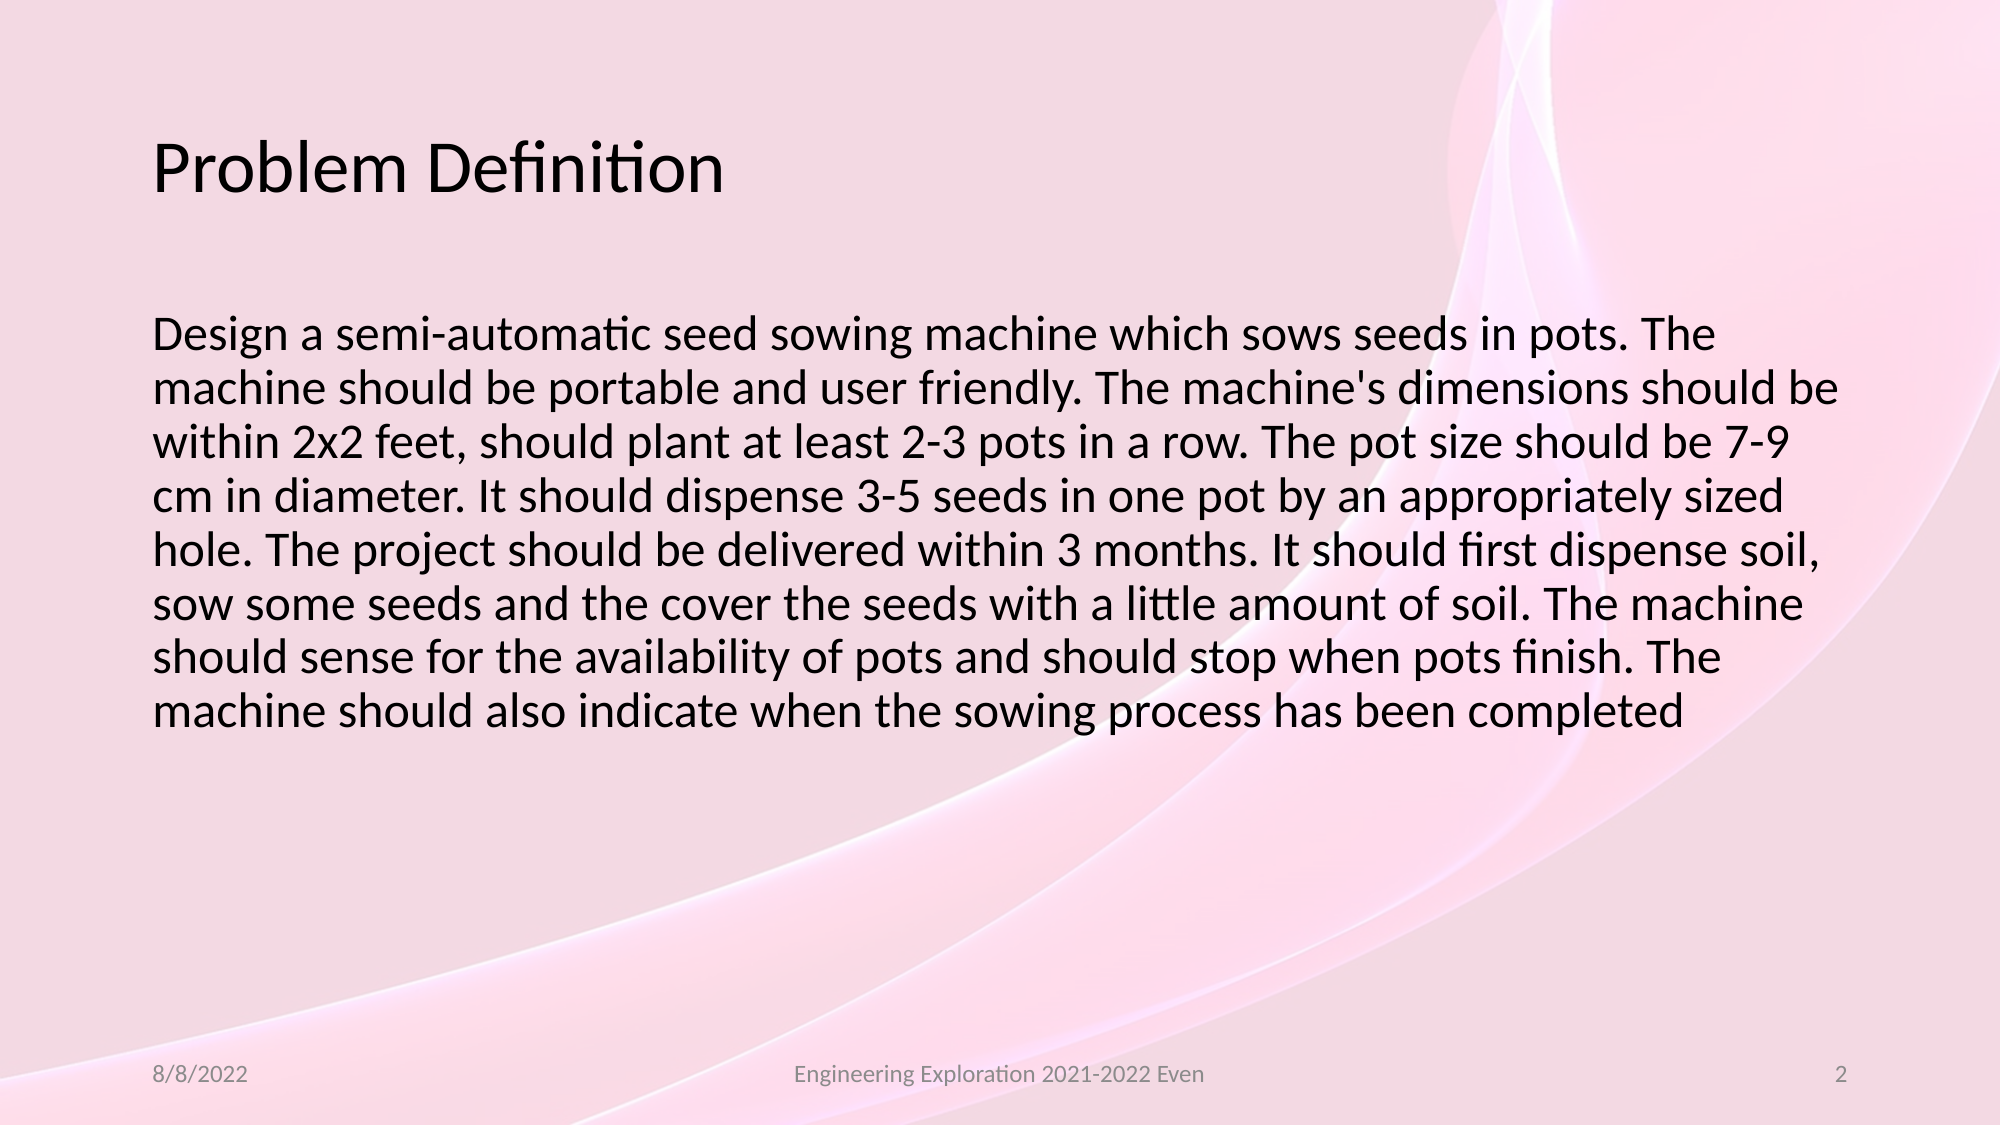

# Problem Definition
Design a semi-automatic seed sowing machine which sows seeds in pots. The machine should be portable and user friendly. The machine's dimensions should be within 2x2 feet, should plant at least 2-3 pots in a row. The pot size should be 7-9 cm in diameter. It should dispense 3-5 seeds in one pot by an appropriately sized hole. The project should be delivered within 3 months. It should first dispense soil, sow some seeds and the cover the seeds with a little amount of soil. The machine should sense for the availability of pots and should stop when pots finish. The machine should also indicate when the sowing process has been completed

8/8/2022
Engineering Exploration 2021-2022 Even
2